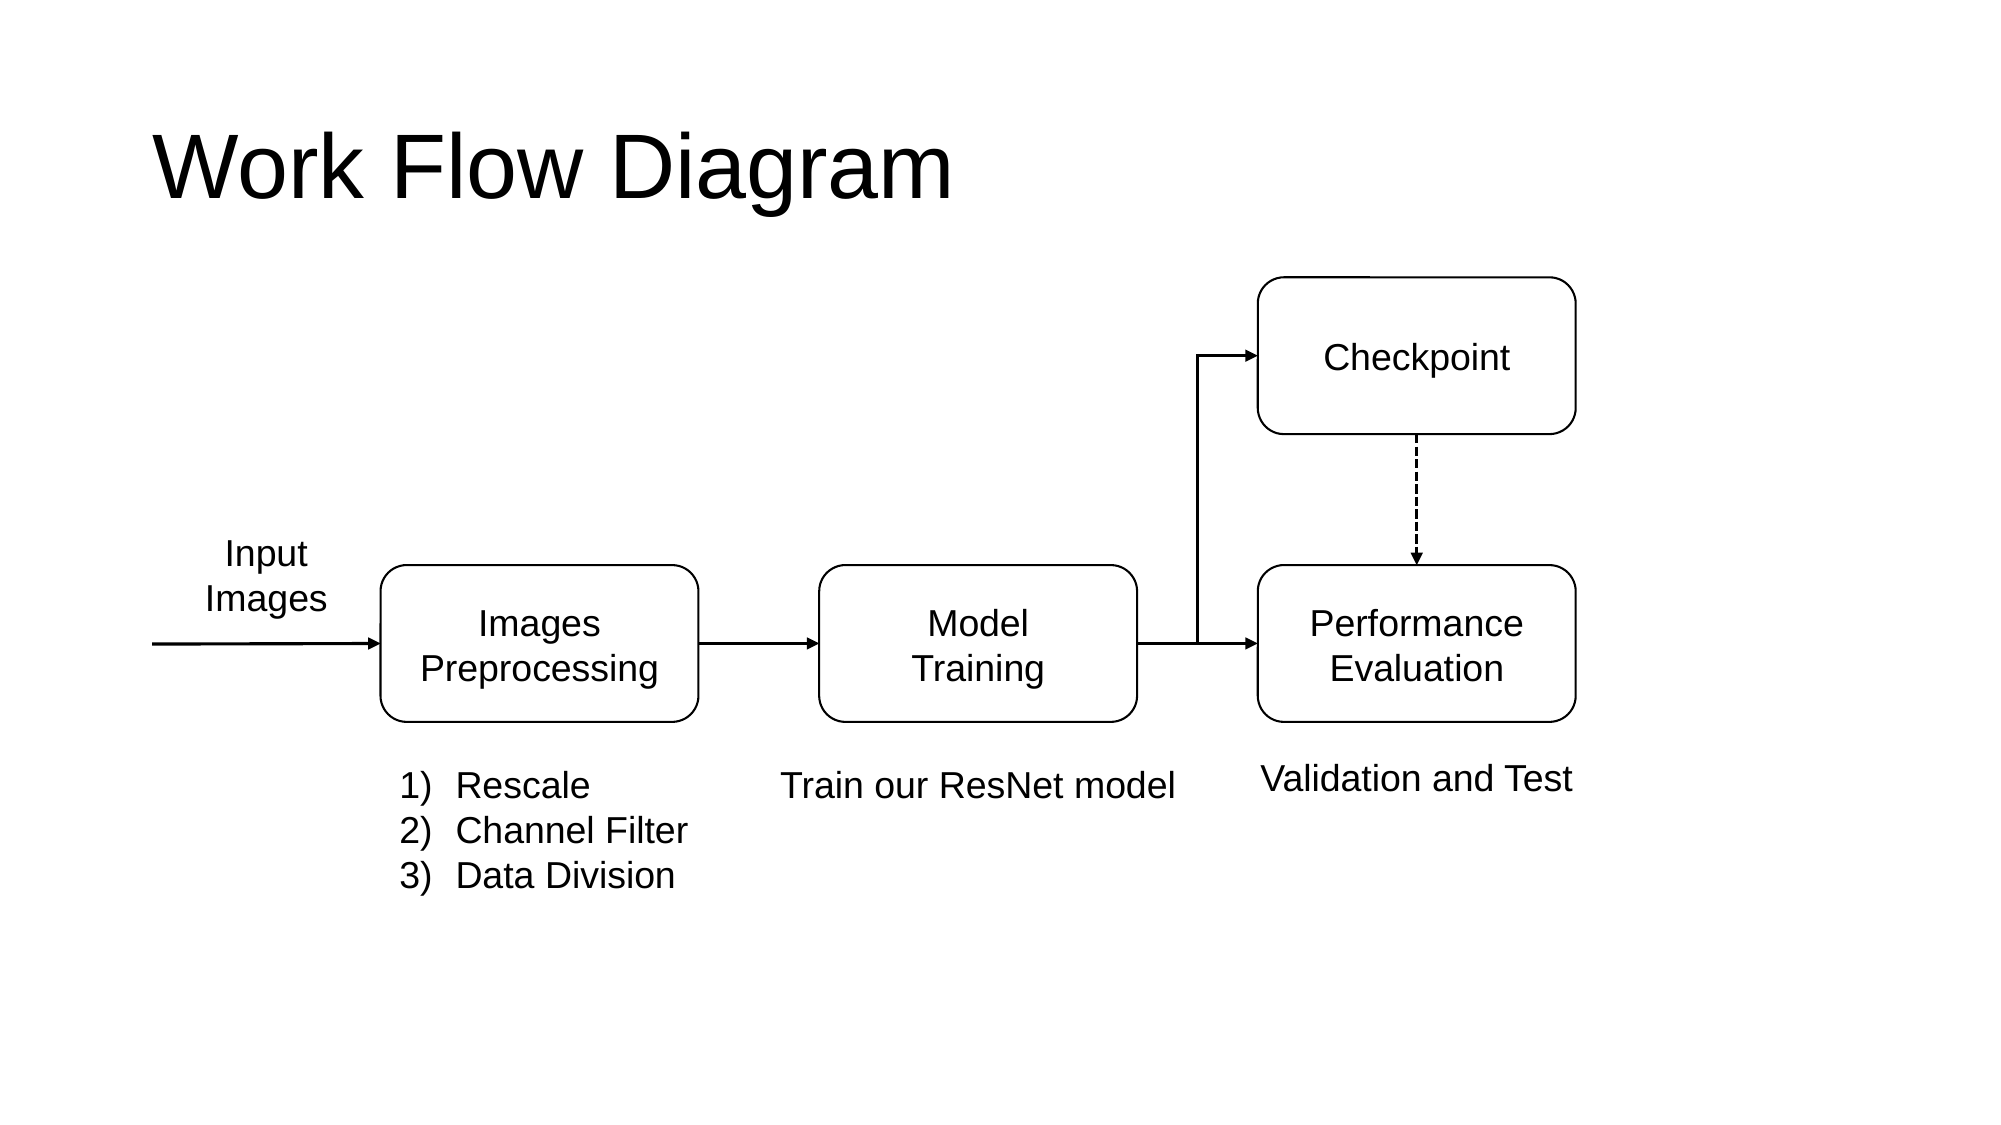

# Work Flow Diagram
Checkpoint
Input Images
Performance Evaluation
Images
Preprocessing
Model
Training
Validation and Test
Rescale
Channel Filter
Data Division
Train our ResNet model